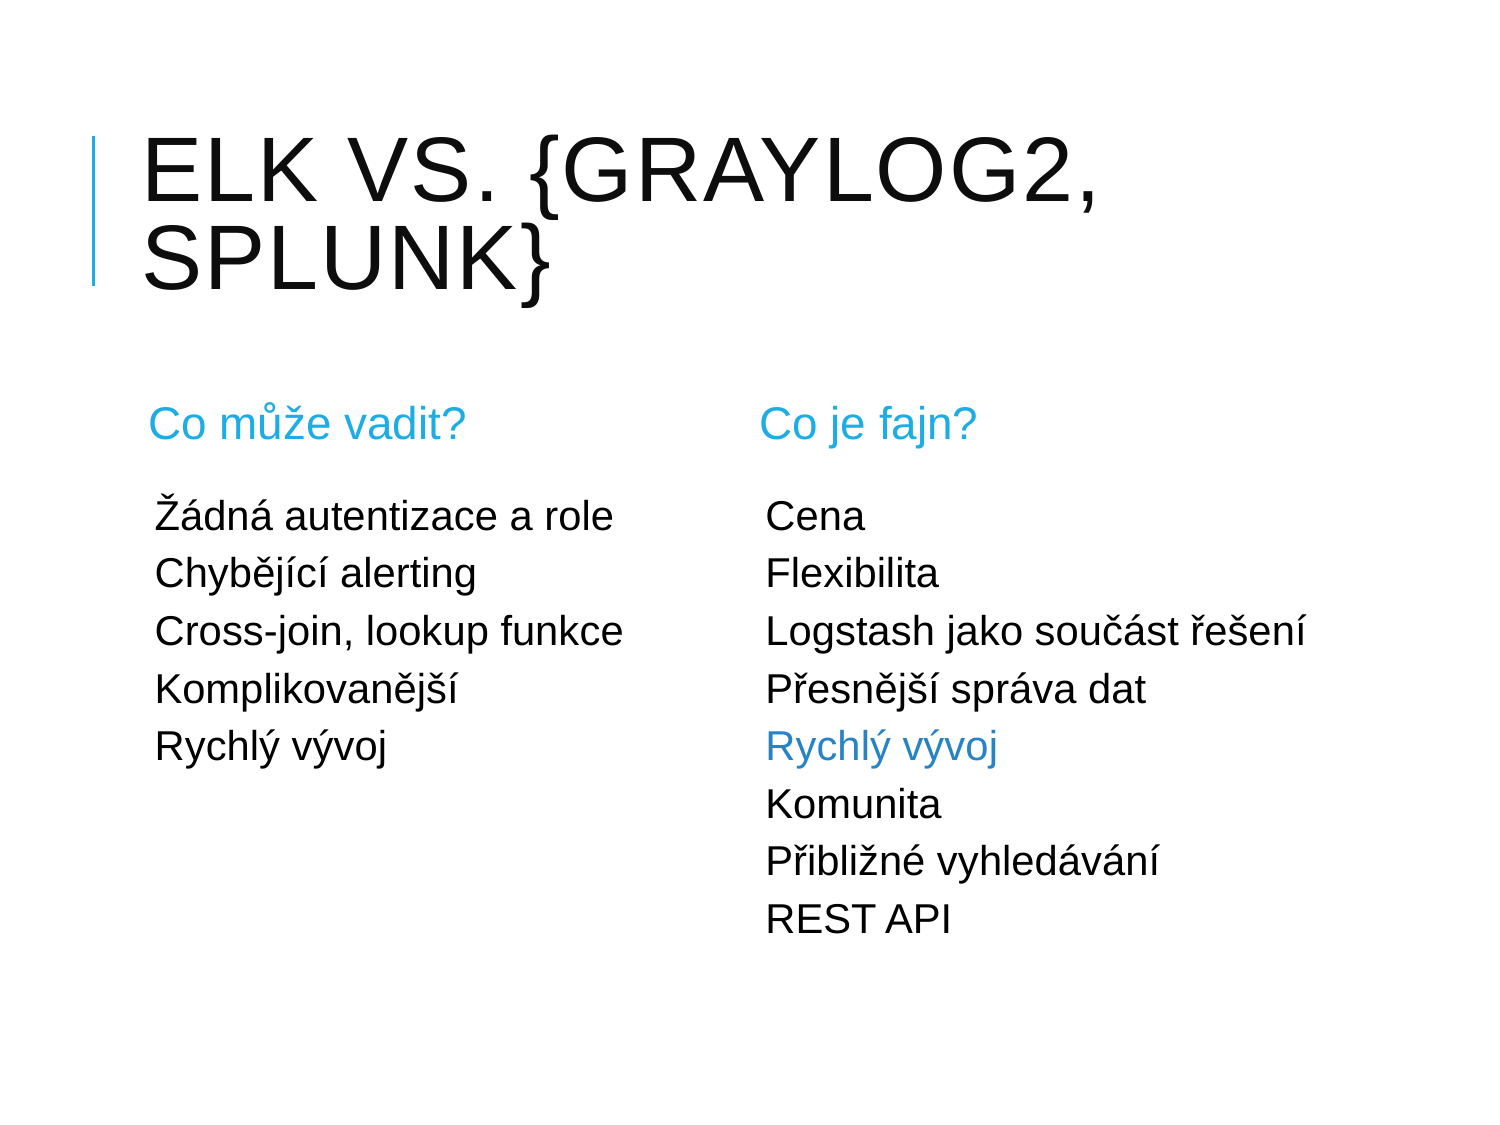

# Elk vs. {Graylog2, splunk}
Co může vadit?
Co je fajn?
Žádná autentizace a role
Chybějící alerting
Cross-join, lookup funkce
Komplikovanější
Rychlý vývoj
Cena
Flexibilita
Logstash jako součást řešení
Přesnější správa dat
Rychlý vývoj
Komunita
Přibližné vyhledávání
REST API